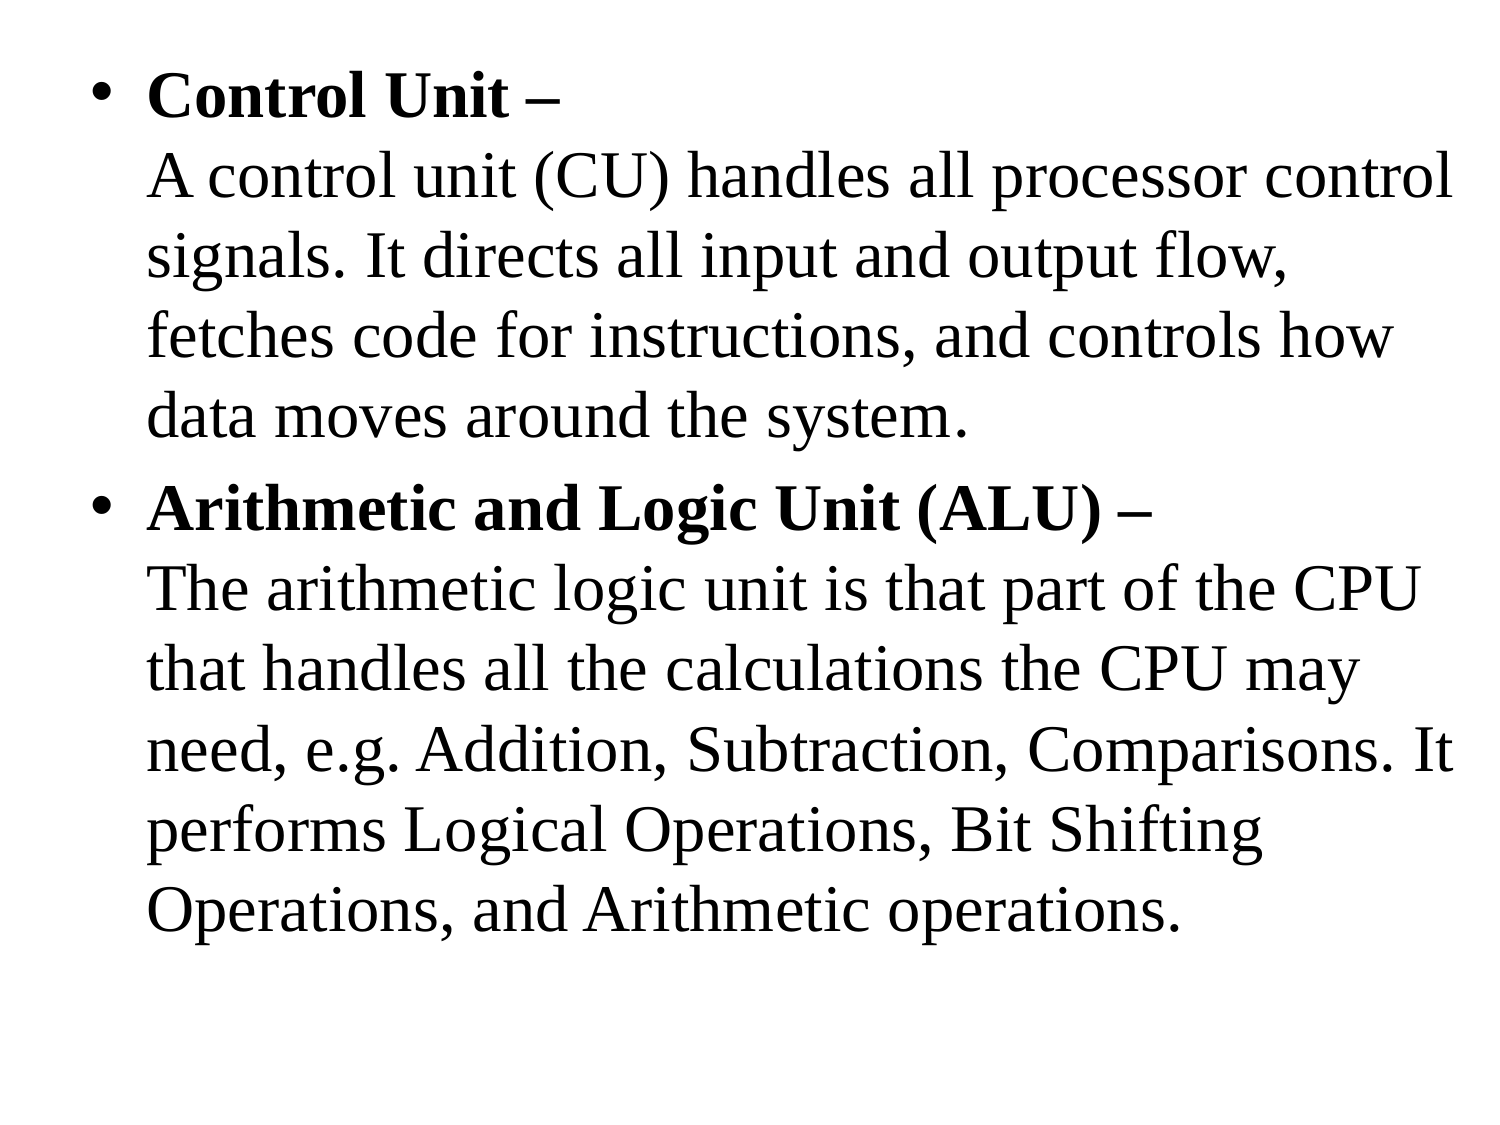

Control Unit – 
A control unit (CU) handles all processor control signals. It directs all input and output flow, fetches code for instructions, and controls how data moves around the system.
Arithmetic and Logic Unit (ALU) – 
The arithmetic logic unit is that part of the CPU that handles all the calculations the CPU may need, e.g. Addition, Subtraction, Comparisons. It performs Logical Operations, Bit Shifting Operations, and Arithmetic operations.